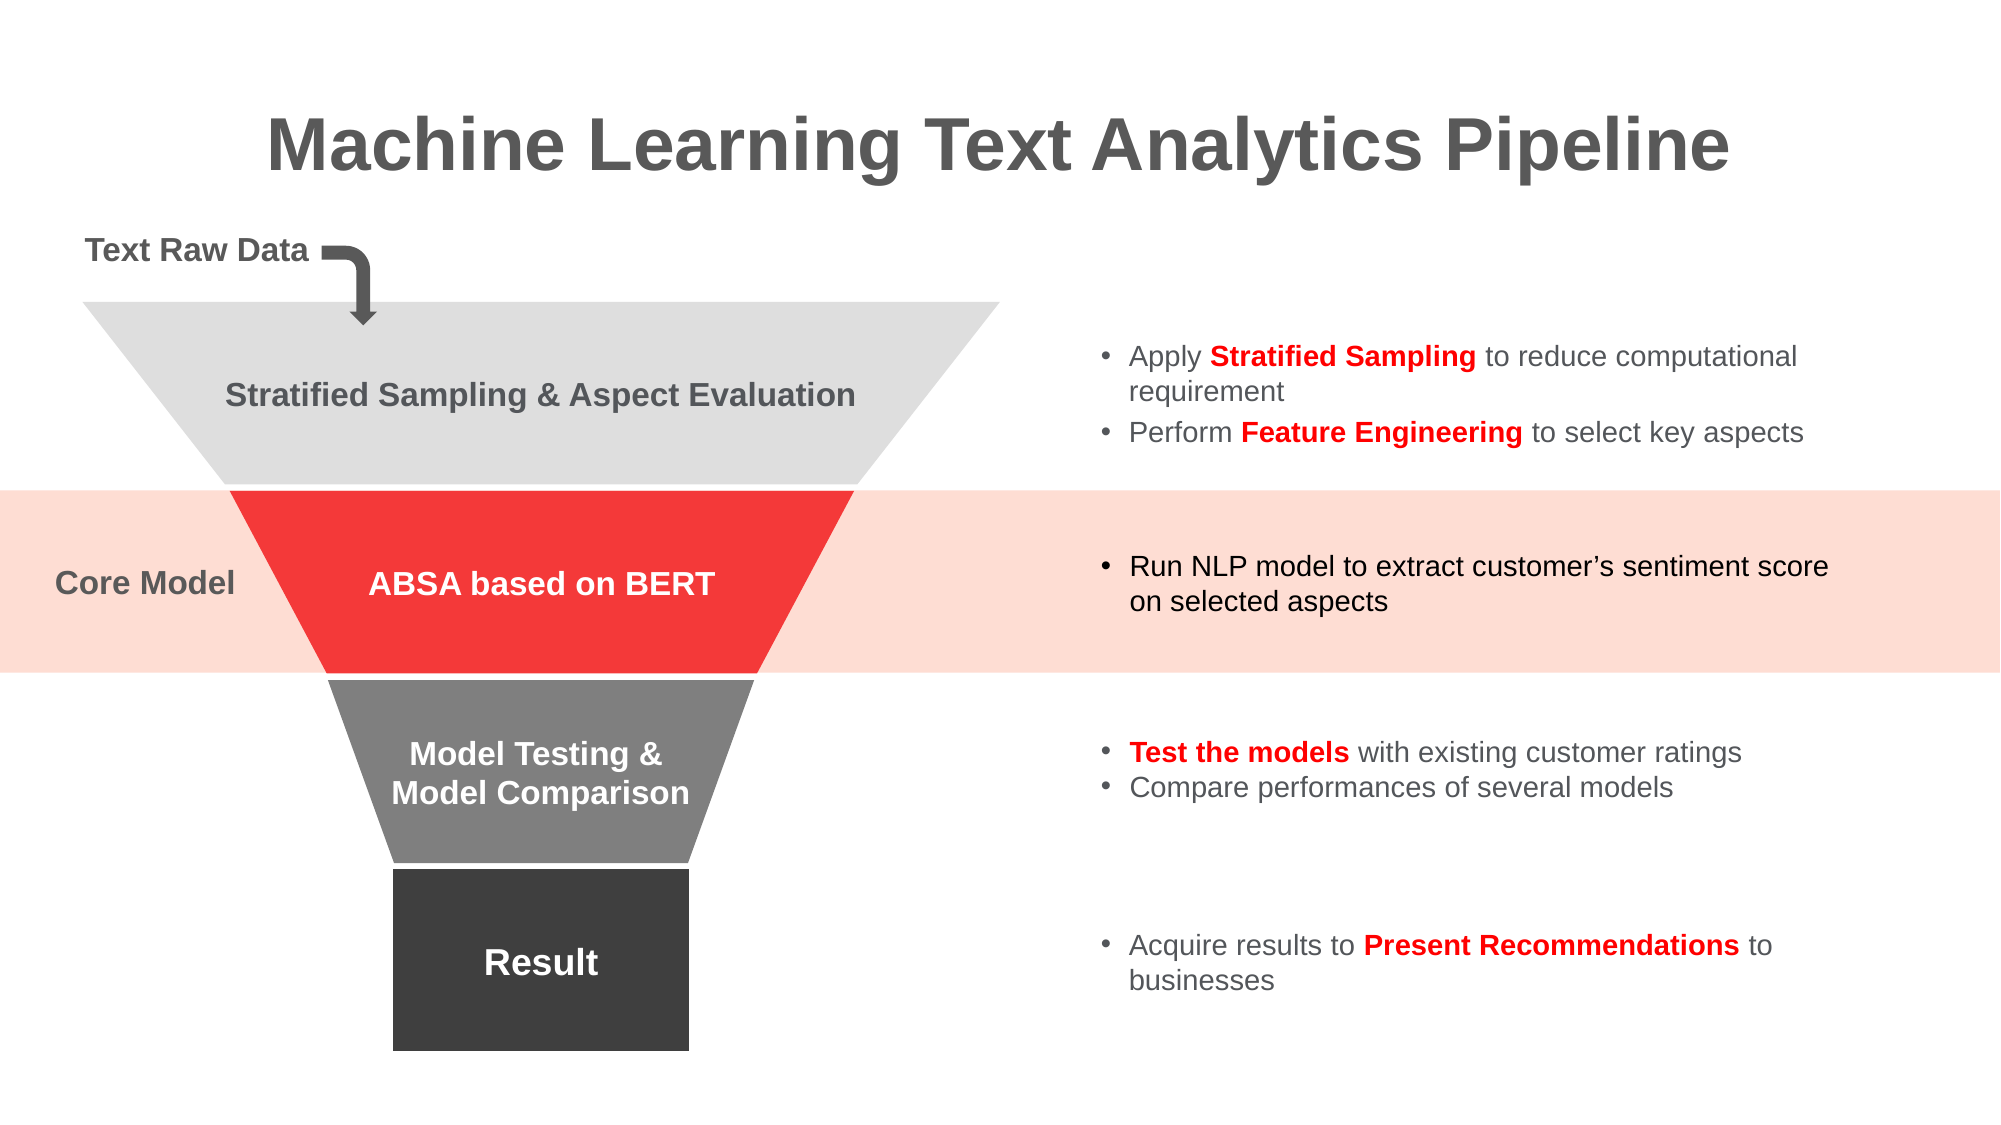

Machine Learning Text Analytics Pipeline
Text Raw Data

Apply Stratified Sampling to reduce computational requirement
Perform Feature Engineering to select key aspects
Stratified Sampling & Aspect Evaluation
ABSA based on BERT
Run NLP model to extract customer’s sentiment score on selected aspects
Core Model
Model Testing &
Model Comparison
Test the models with existing customer ratings
Compare performances of several models

Result
Acquire results to Present Recommendations to businesses